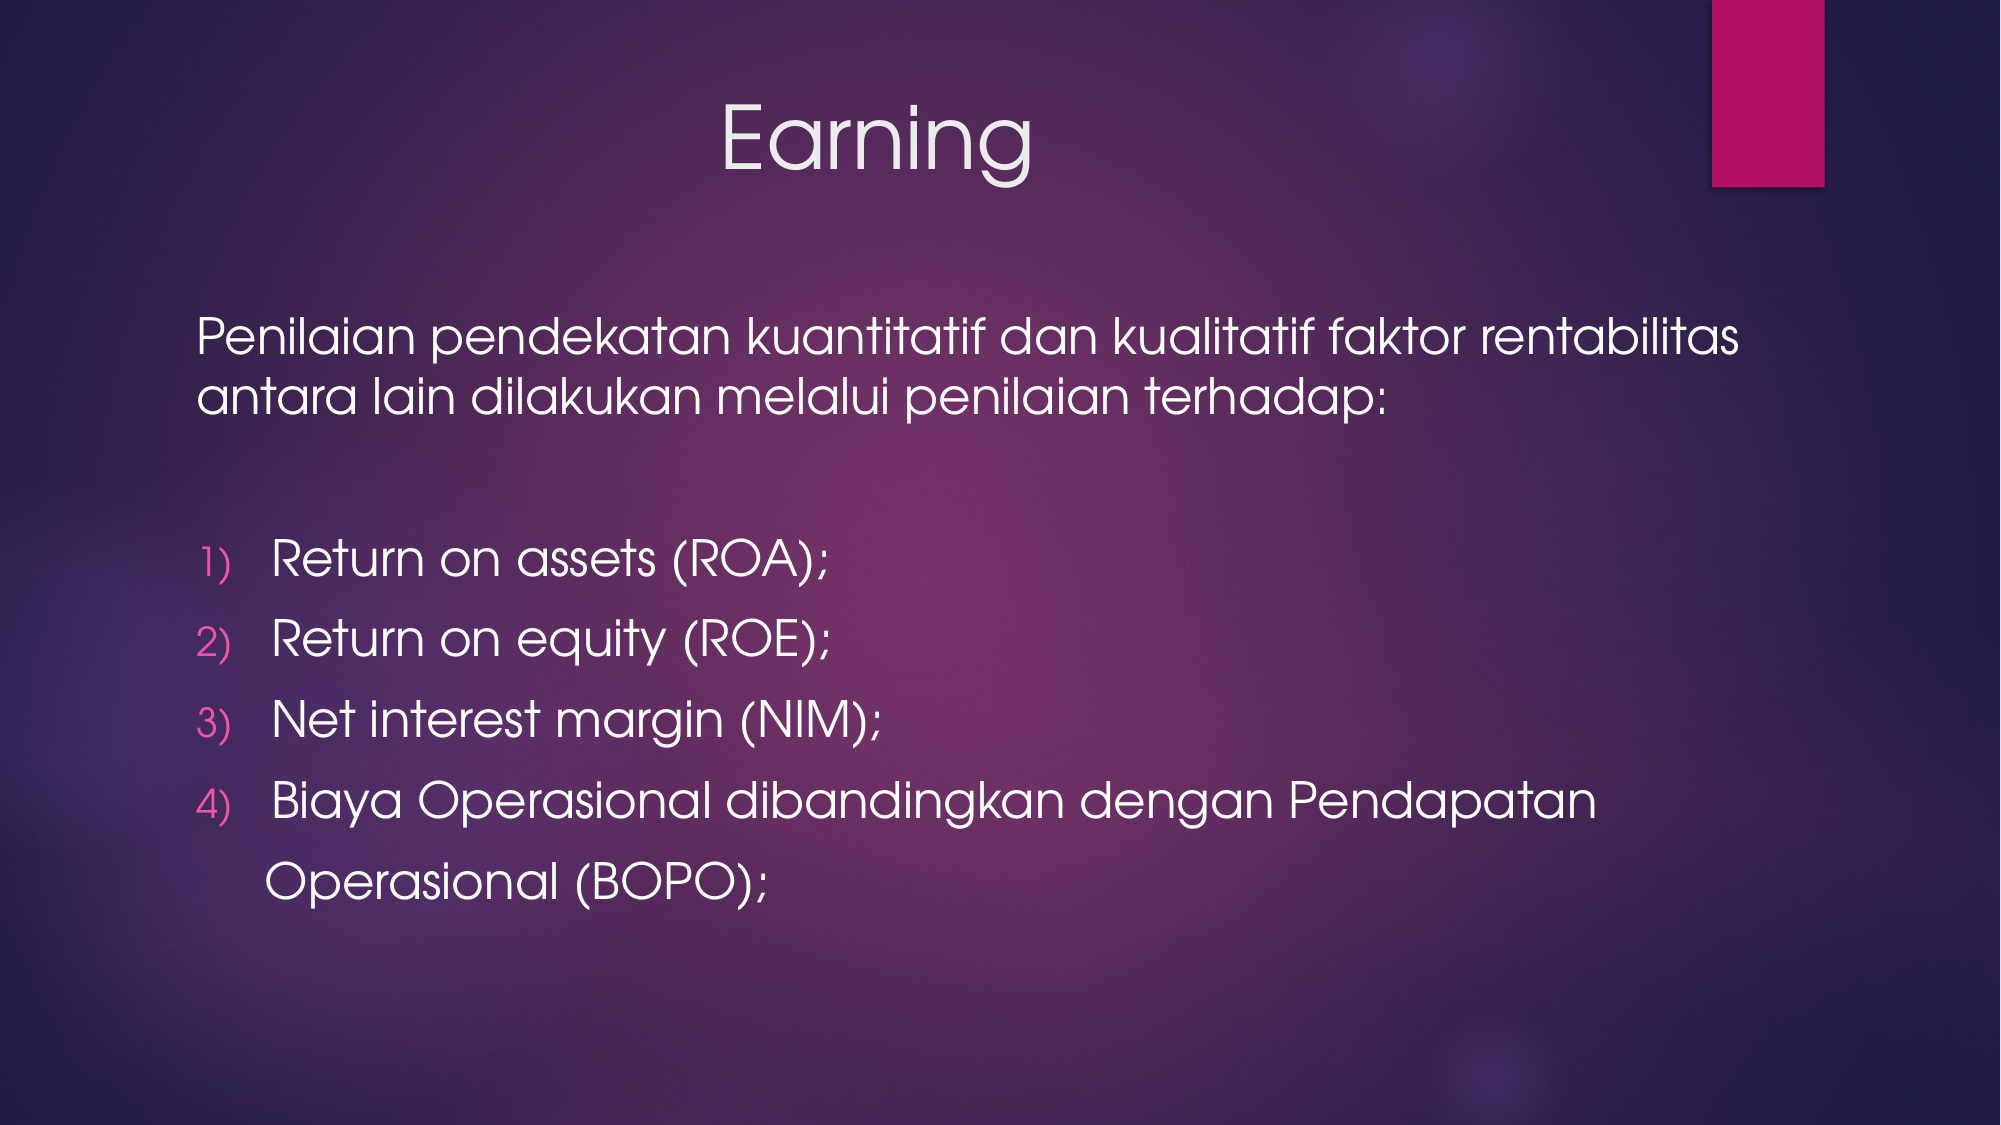

# Earning
Penilaian pendekatan kuantitatif dan kualitatif faktor rentabilitas antara lain dilakukan melalui penilaian terhadap:

Return on assets (ROA);
Return on equity (ROE);
Net interest margin (NIM);
Biaya Operasional dibandingkan dengan Pendapatan
     Operasional (BOPO);